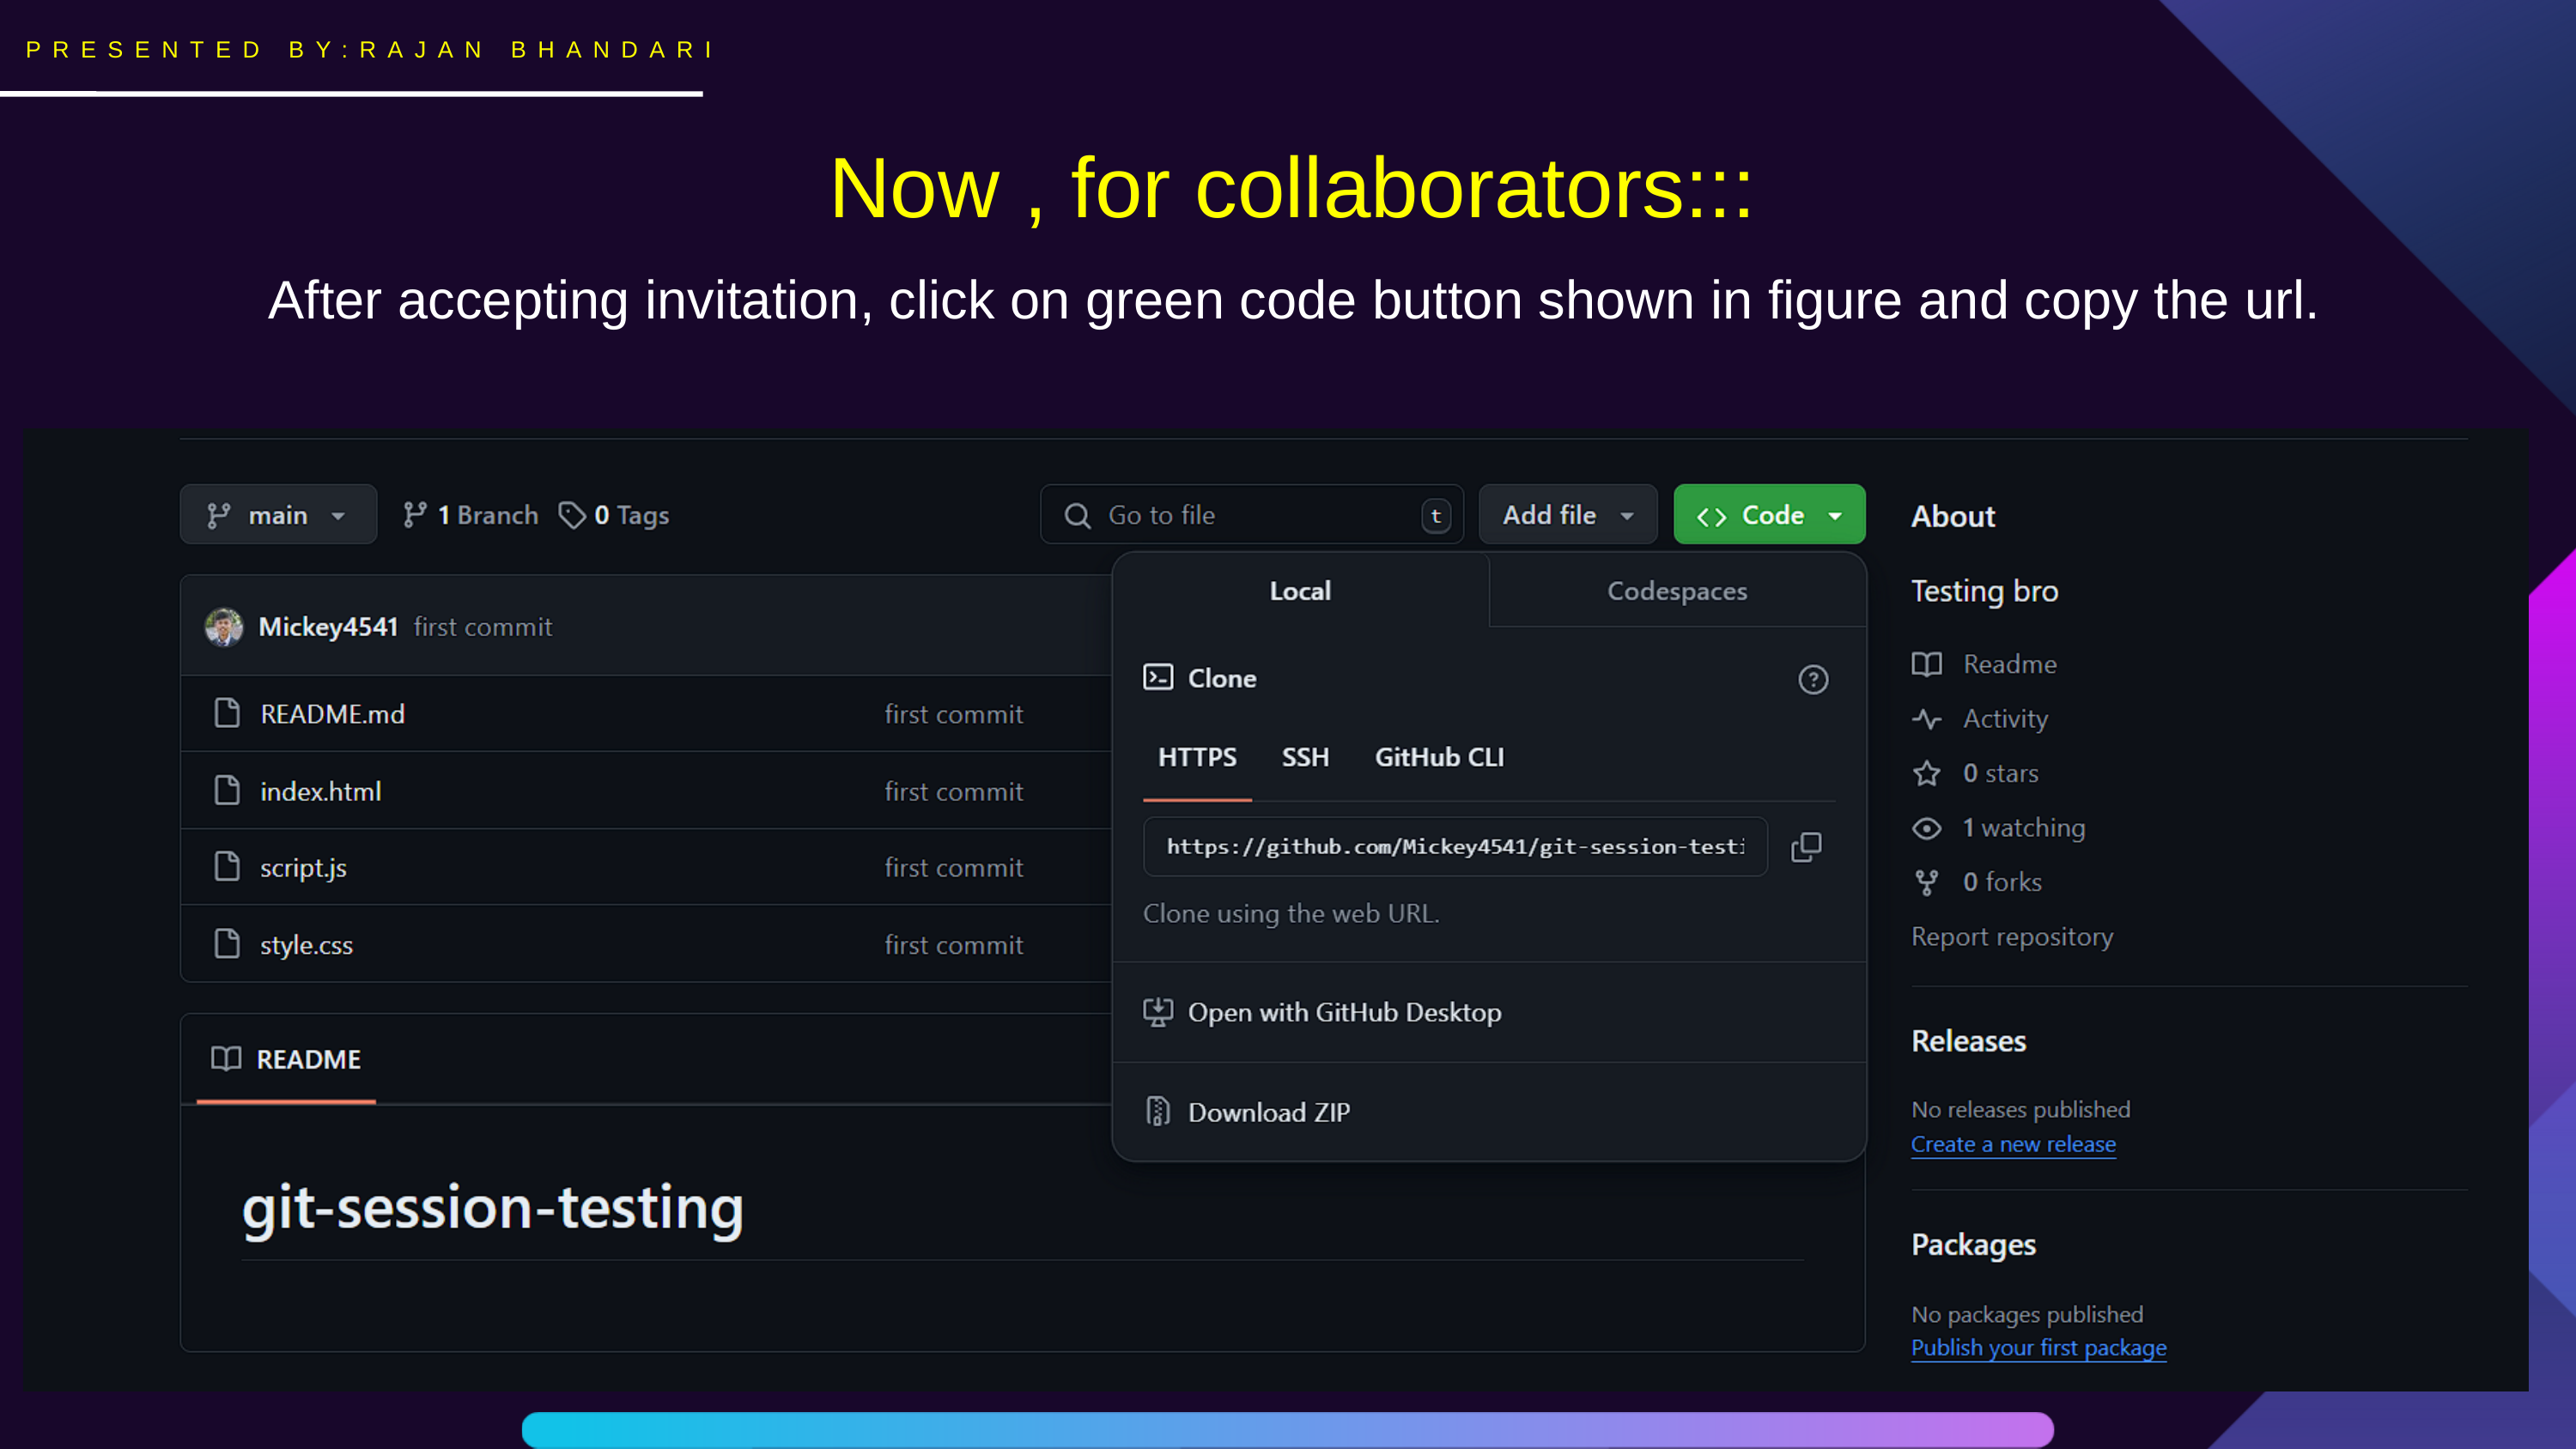

PRESENTED BY:RAJAN BHANDARI

Now , for collaborators:::
After accepting invitation, click on green code button shown in figure and copy the url.